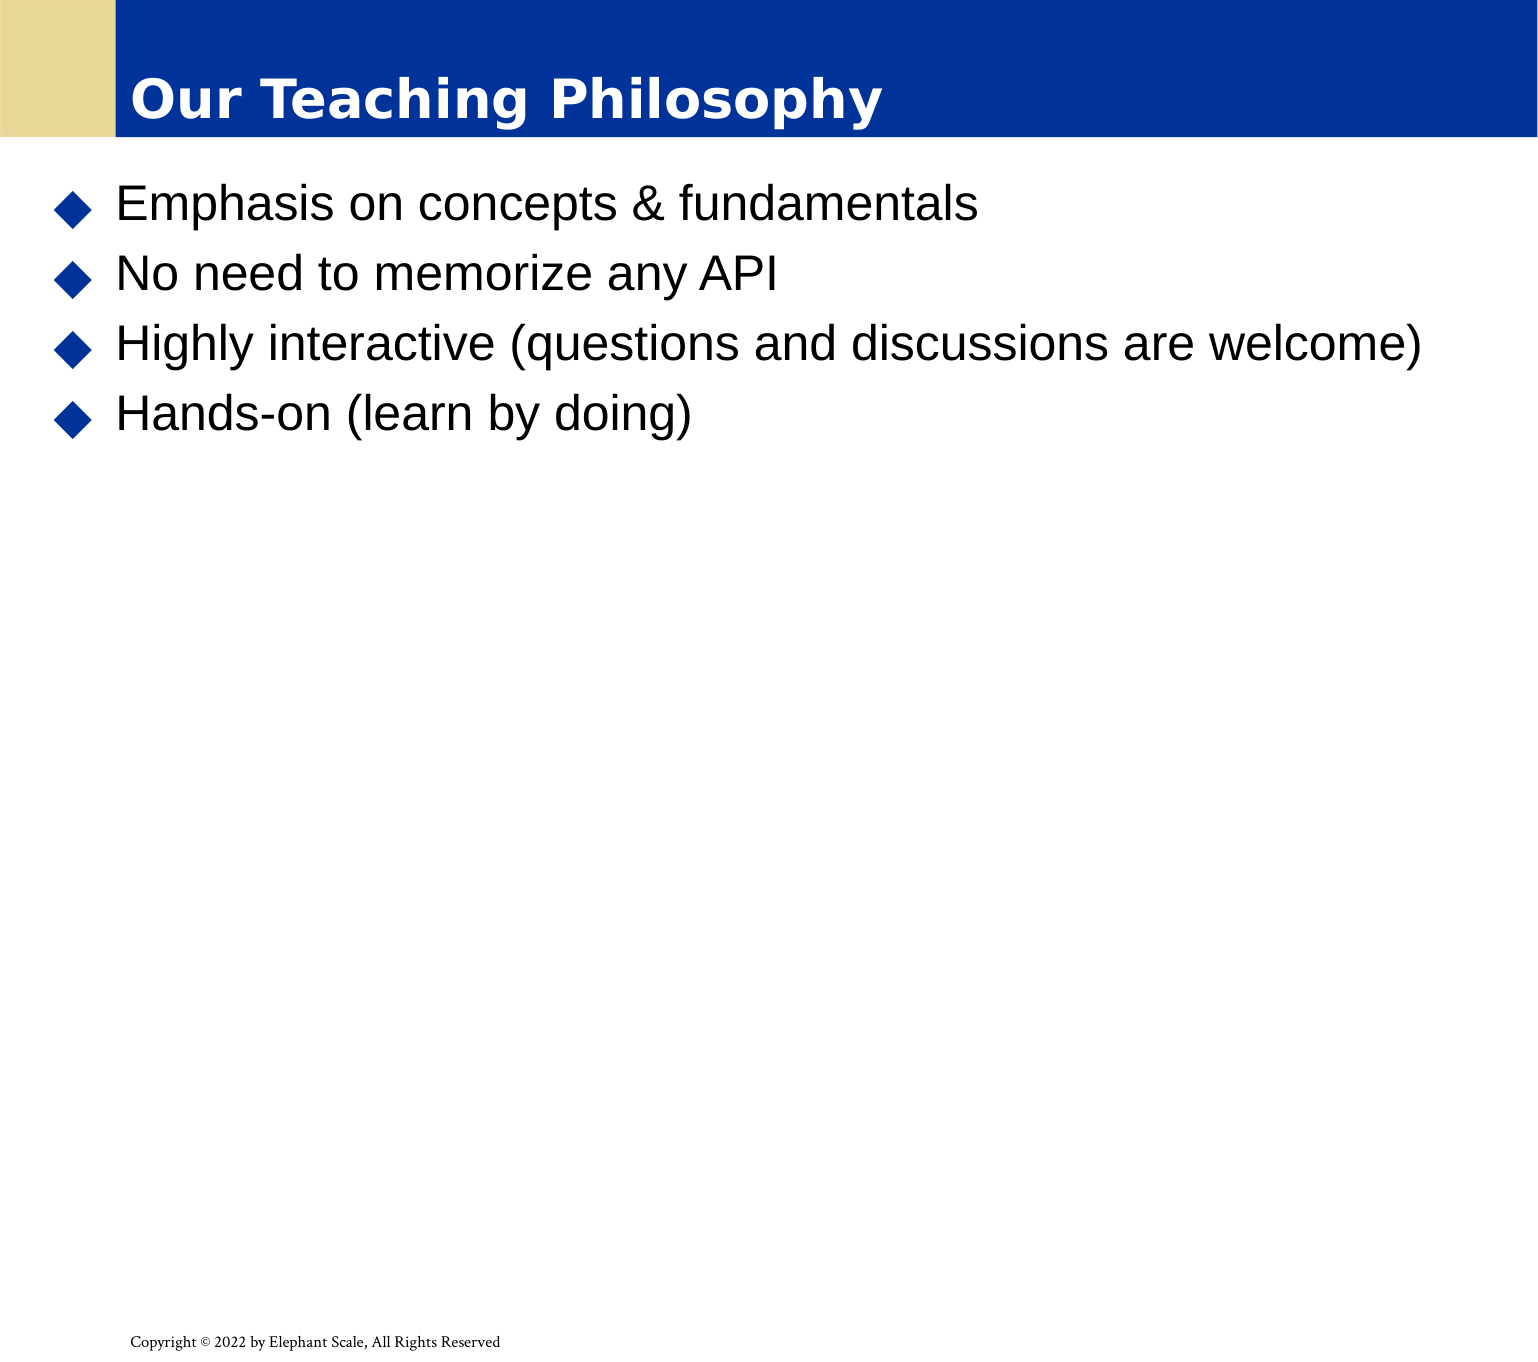

# Our Teaching Philosophy
 Emphasis on concepts & fundamentals
 No need to memorize any API
 Highly interactive (questions and discussions are welcome)
 Hands-on (learn by doing)
Copyright © 2022 by Elephant Scale, All Rights Reserved